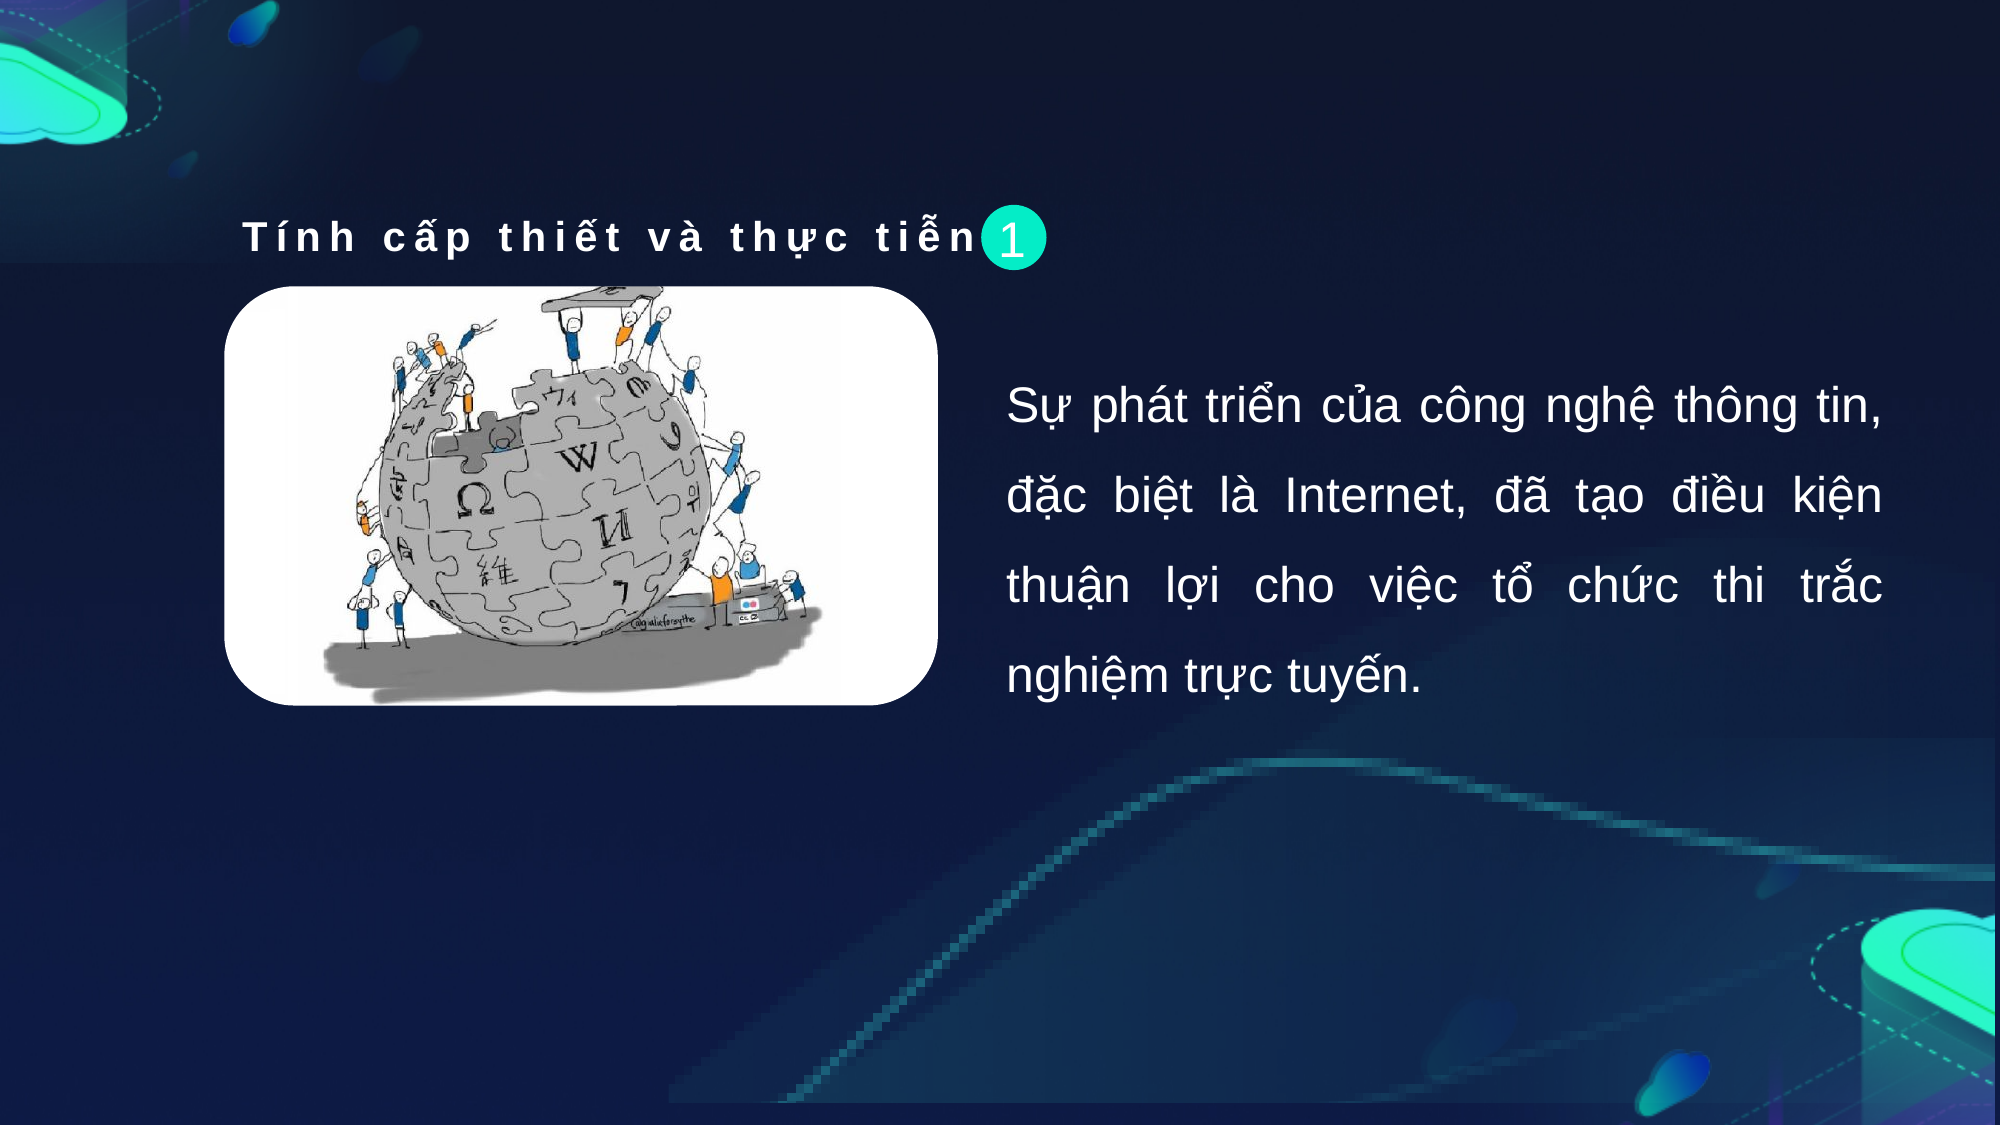

1

Tính cấp thiết và thực tiễn

Sự phát triển của công nghệ thông tin, đặc biệt là Internet, đã tạo điều kiện thuận lợi cho việc tổ chức thi trắc nghiệm trực tuyến.